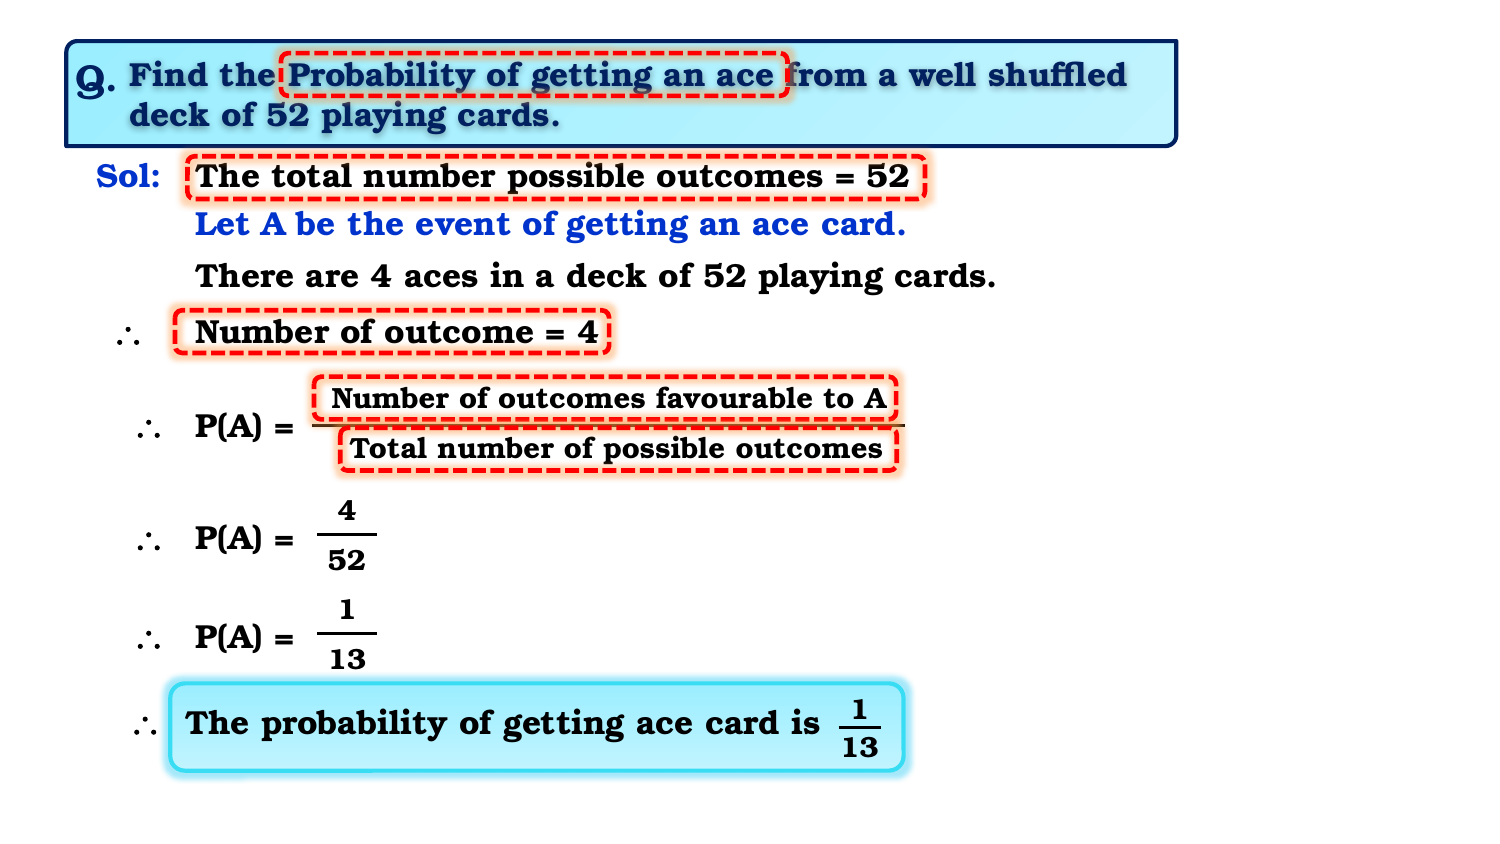

Q.
Find the Probability of getting an ace from a well shuffled
deck of 52 playing cards.

Sol:
The total number possible outcomes = 52

Let A be the event of getting an ace card.
There are 4 aces in a deck of 52 playing cards.
Number of outcome = 4
∴

Number of outcomes favourable to A

∴
P(A) =
Total number of possible outcomes

4
∴
P(A) =
52
1
∴
P(A) =
13
1
13

∴
The probability of getting ace card is